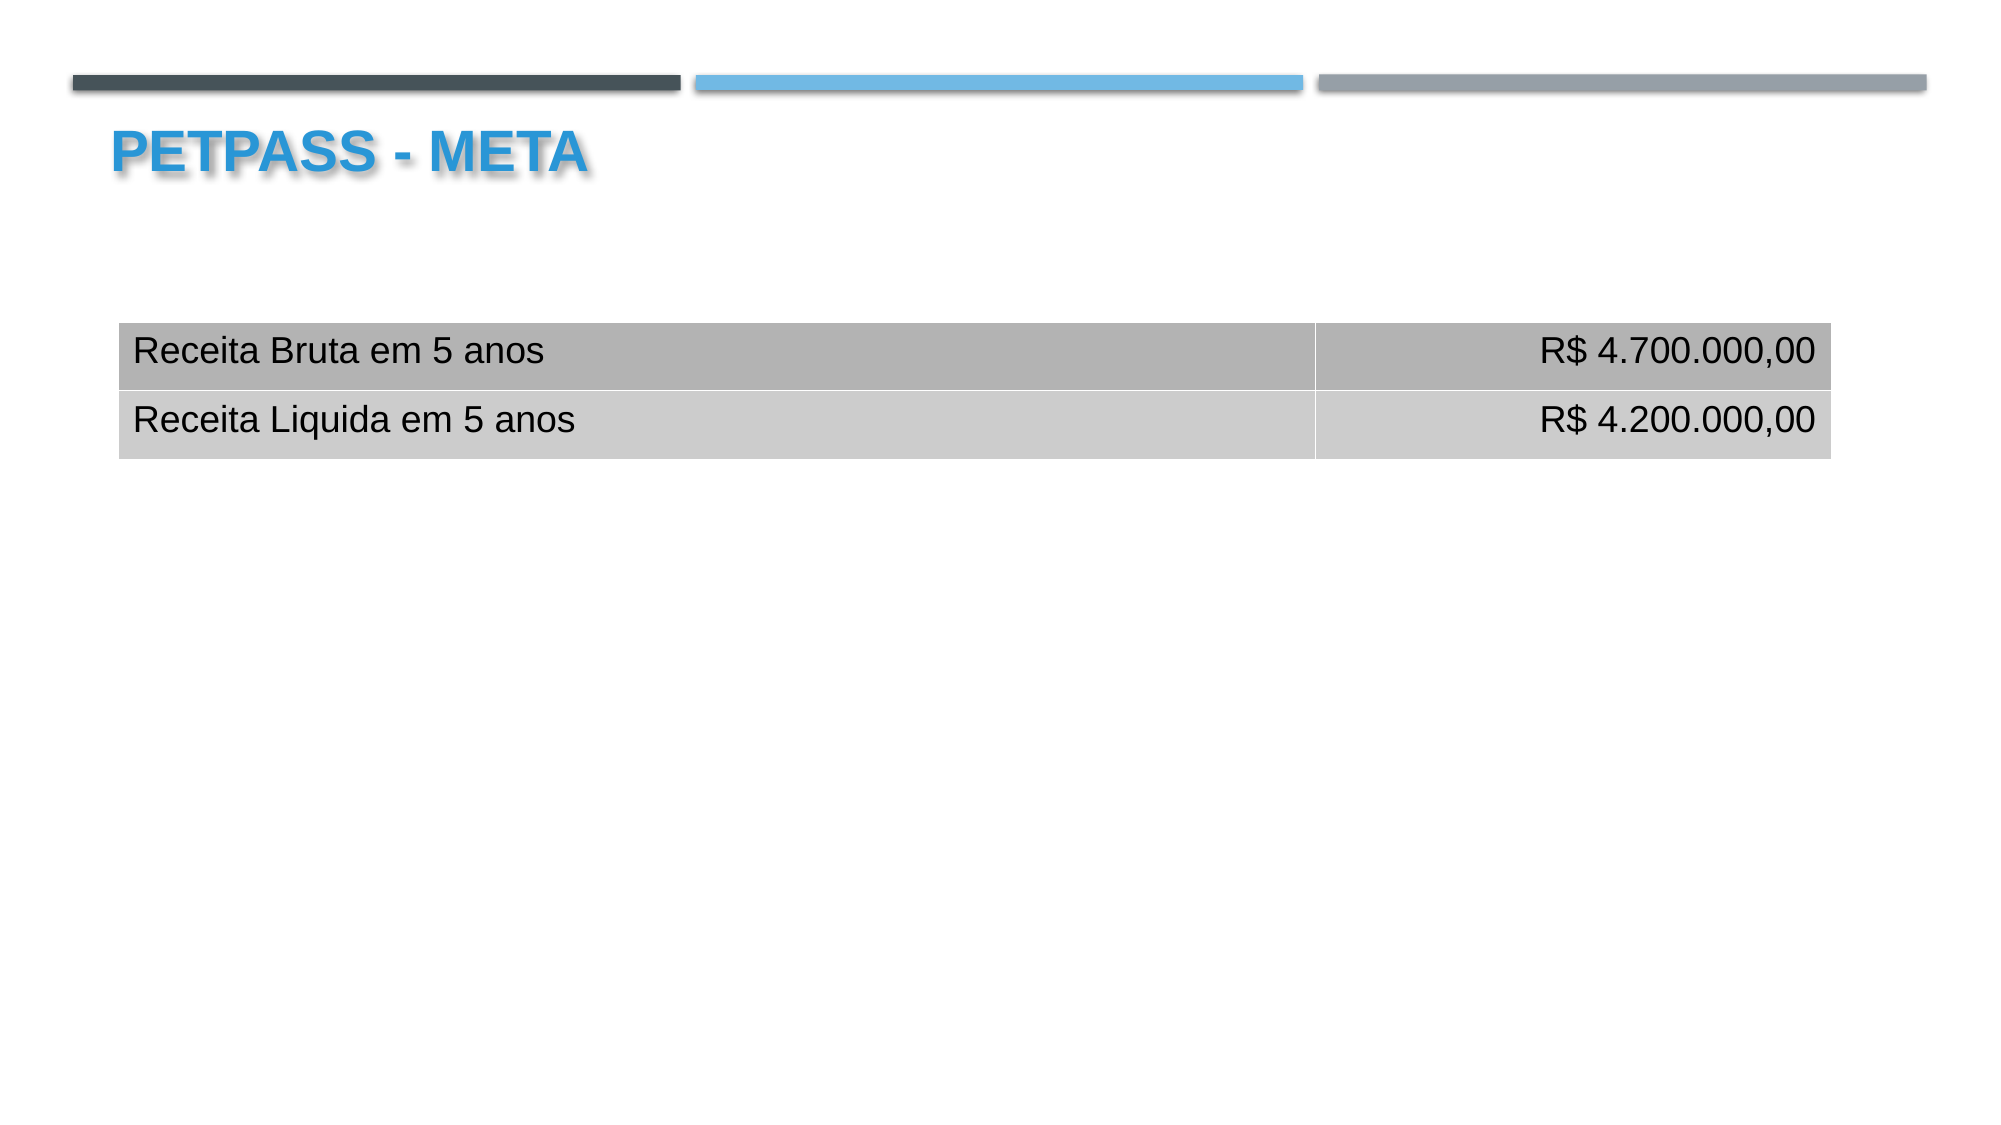

PETPASS - Meta
| Receita Bruta em 5 anos | R$ 4.700.000,00 |
| --- | --- |
| Receita Liquida em 5 anos | R$ 4.200.000,00 |